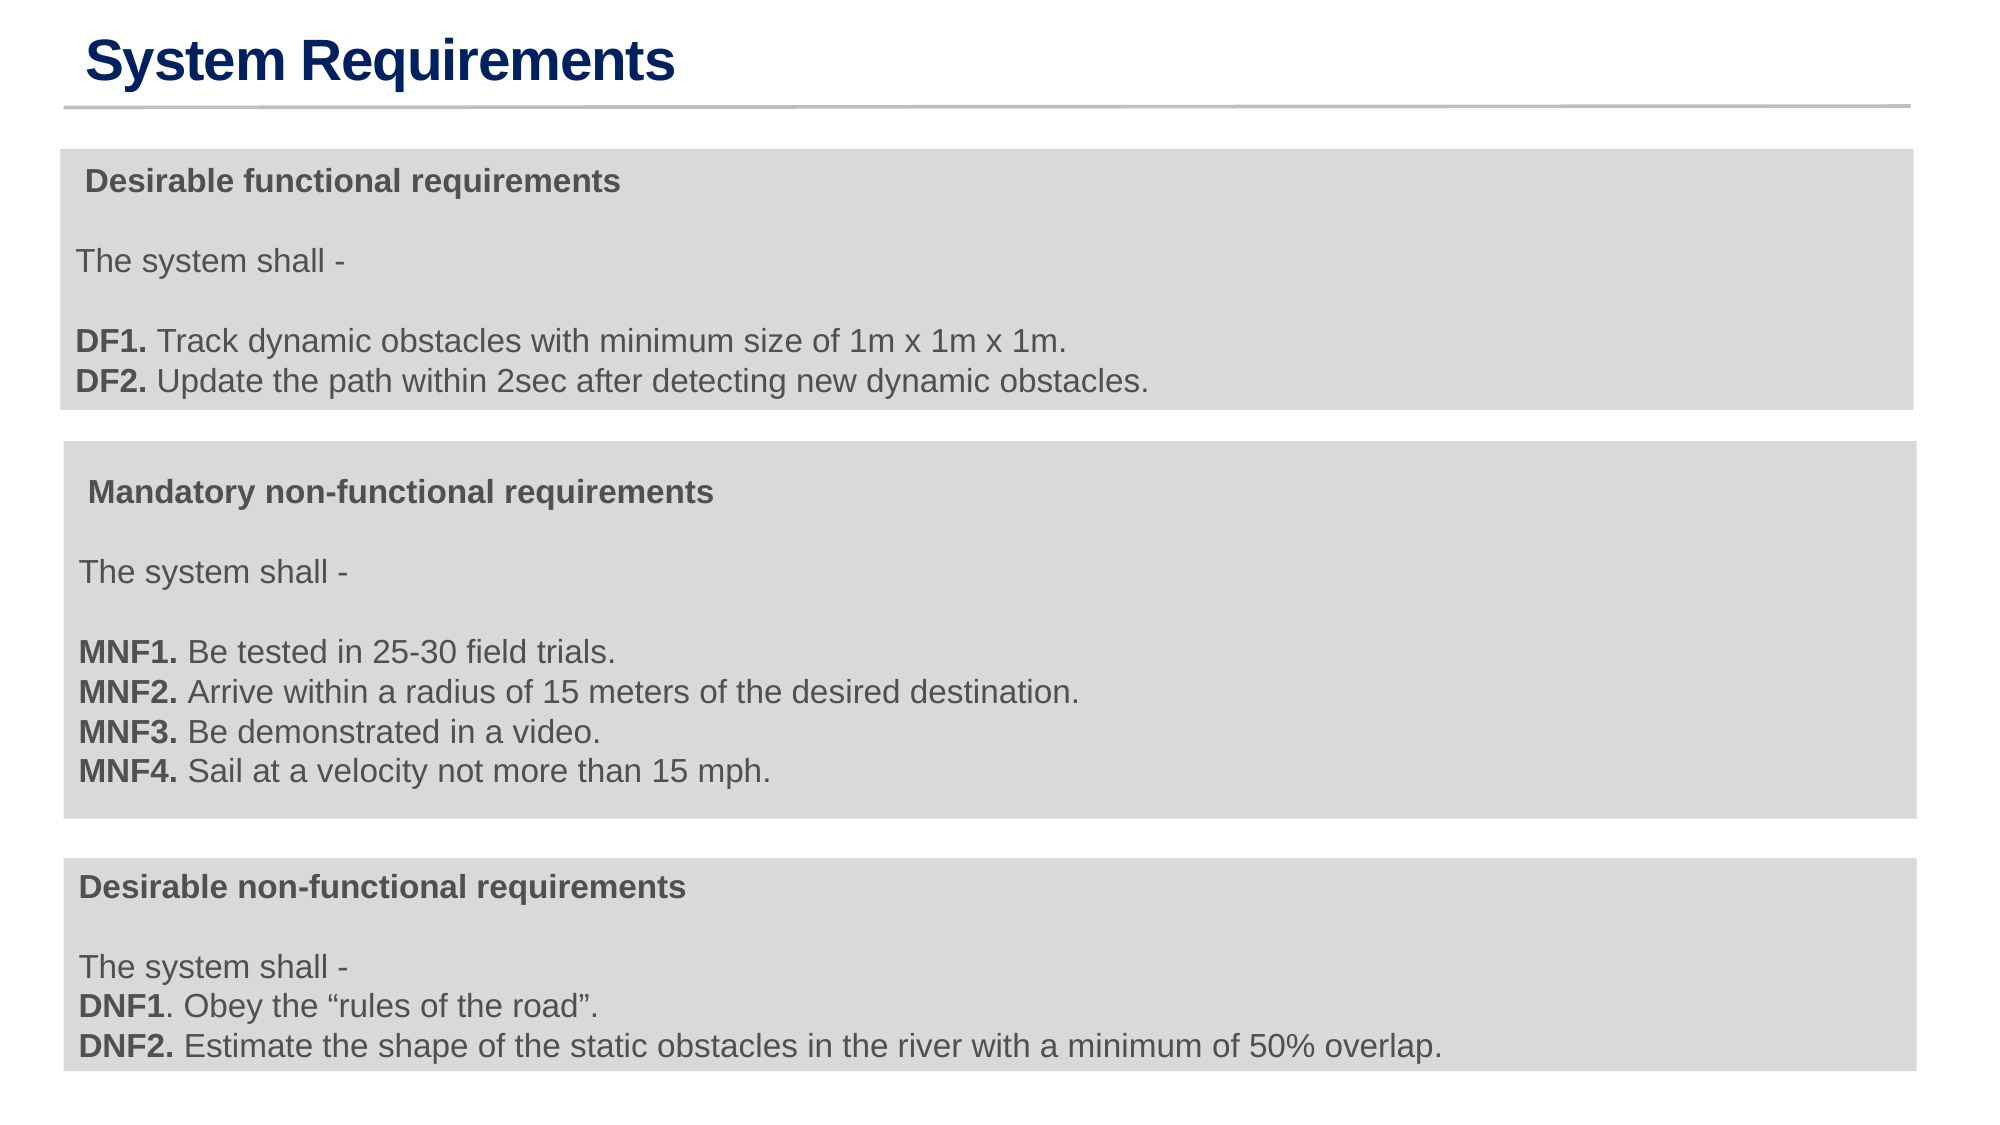

System Requirements
 Desirable functional requirements

The system shall -

DF1. Track dynamic obstacles with minimum size of 1m x 1m x 1m.
DF2. Update the path within 2sec after detecting new dynamic obstacles.
 Mandatory non-functional requirements

The system shall -

MNF1. Be tested in 25-30 field trials.
MNF2. Arrive within a radius of 15 meters of the desired destination.
MNF3. Be demonstrated in a video.
MNF4. Sail at a velocity not more than 15 mph.
Desirable non-functional requirements

The system shall -
DNF1. Obey the “rules of the road”.
DNF2. Estimate the shape of the static obstacles in the river with a minimum of 50% overlap.